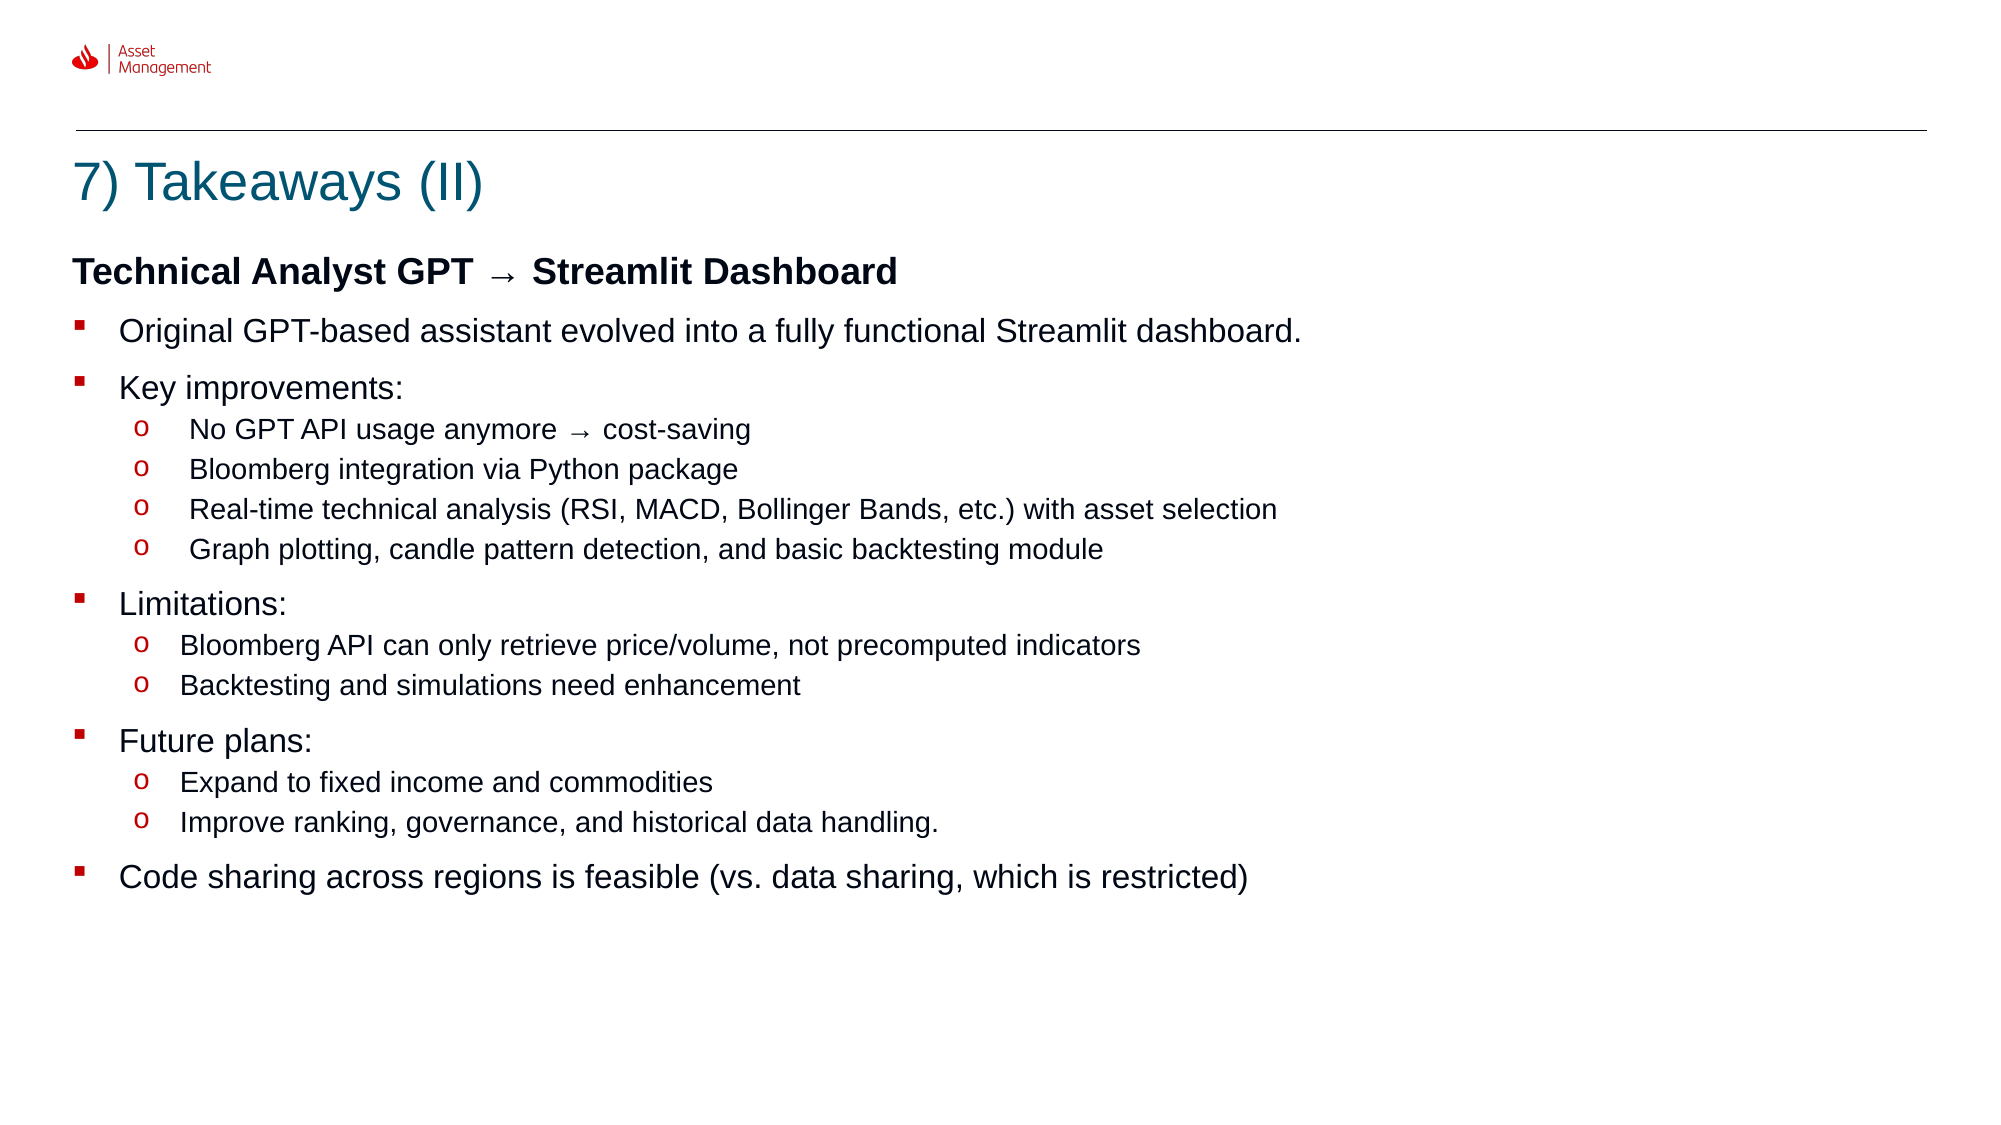

# 7) Takeaways (II)
Technical Analyst GPT → Streamlit Dashboard
Original GPT-based assistant evolved into a fully functional Streamlit dashboard.
Key improvements:
No GPT API usage anymore → cost-saving
Bloomberg integration via Python package
Real-time technical analysis (RSI, MACD, Bollinger Bands, etc.) with asset selection
Graph plotting, candle pattern detection, and basic backtesting module
Limitations:
Bloomberg API can only retrieve price/volume, not precomputed indicators
Backtesting and simulations need enhancement
Future plans:
Expand to fixed income and commodities
Improve ranking, governance, and historical data handling.
Code sharing across regions is feasible (vs. data sharing, which is restricted)